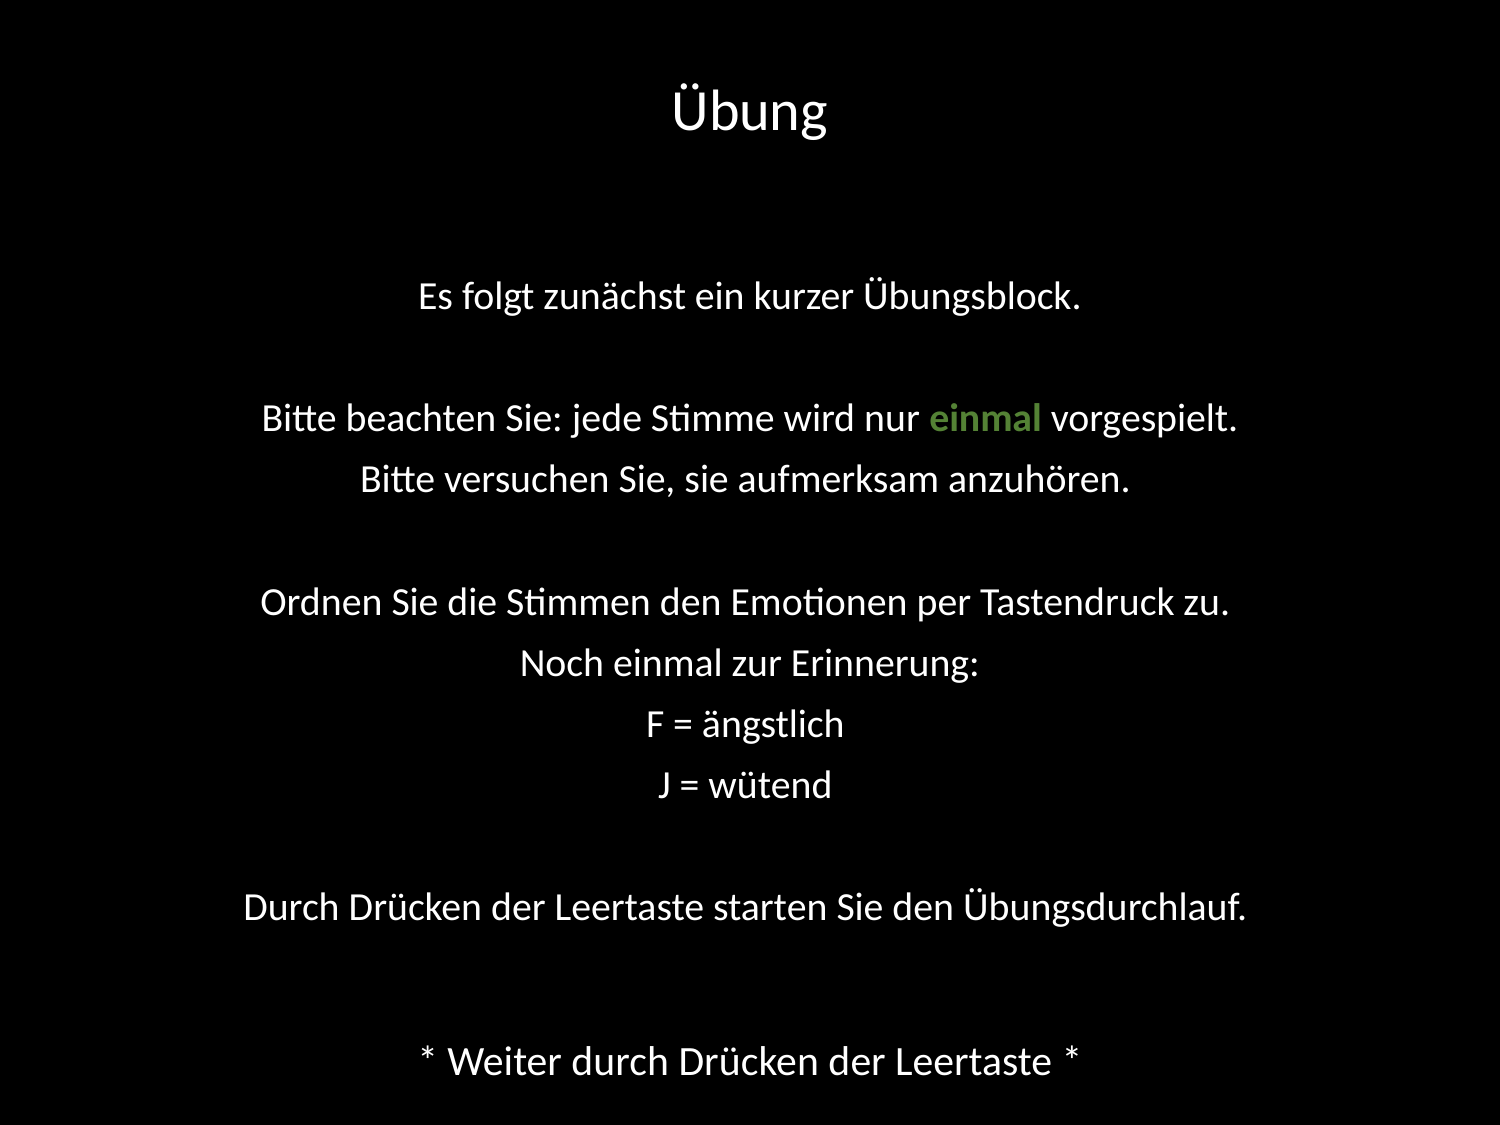

# Übung

Es folgt zunächst ein kurzer Übungsblock.

Bitte beachten Sie: jede Stimme wird nur einmal vorgespielt.
Bitte versuchen Sie, sie aufmerksam anzuhören.

Ordnen Sie die Stimmen den Emotionen per Tastendruck zu.
Noch einmal zur Erinnerung:
F = ängstlich
J = wütend

Durch Drücken der Leertaste starten Sie den Übungsdurchlauf.